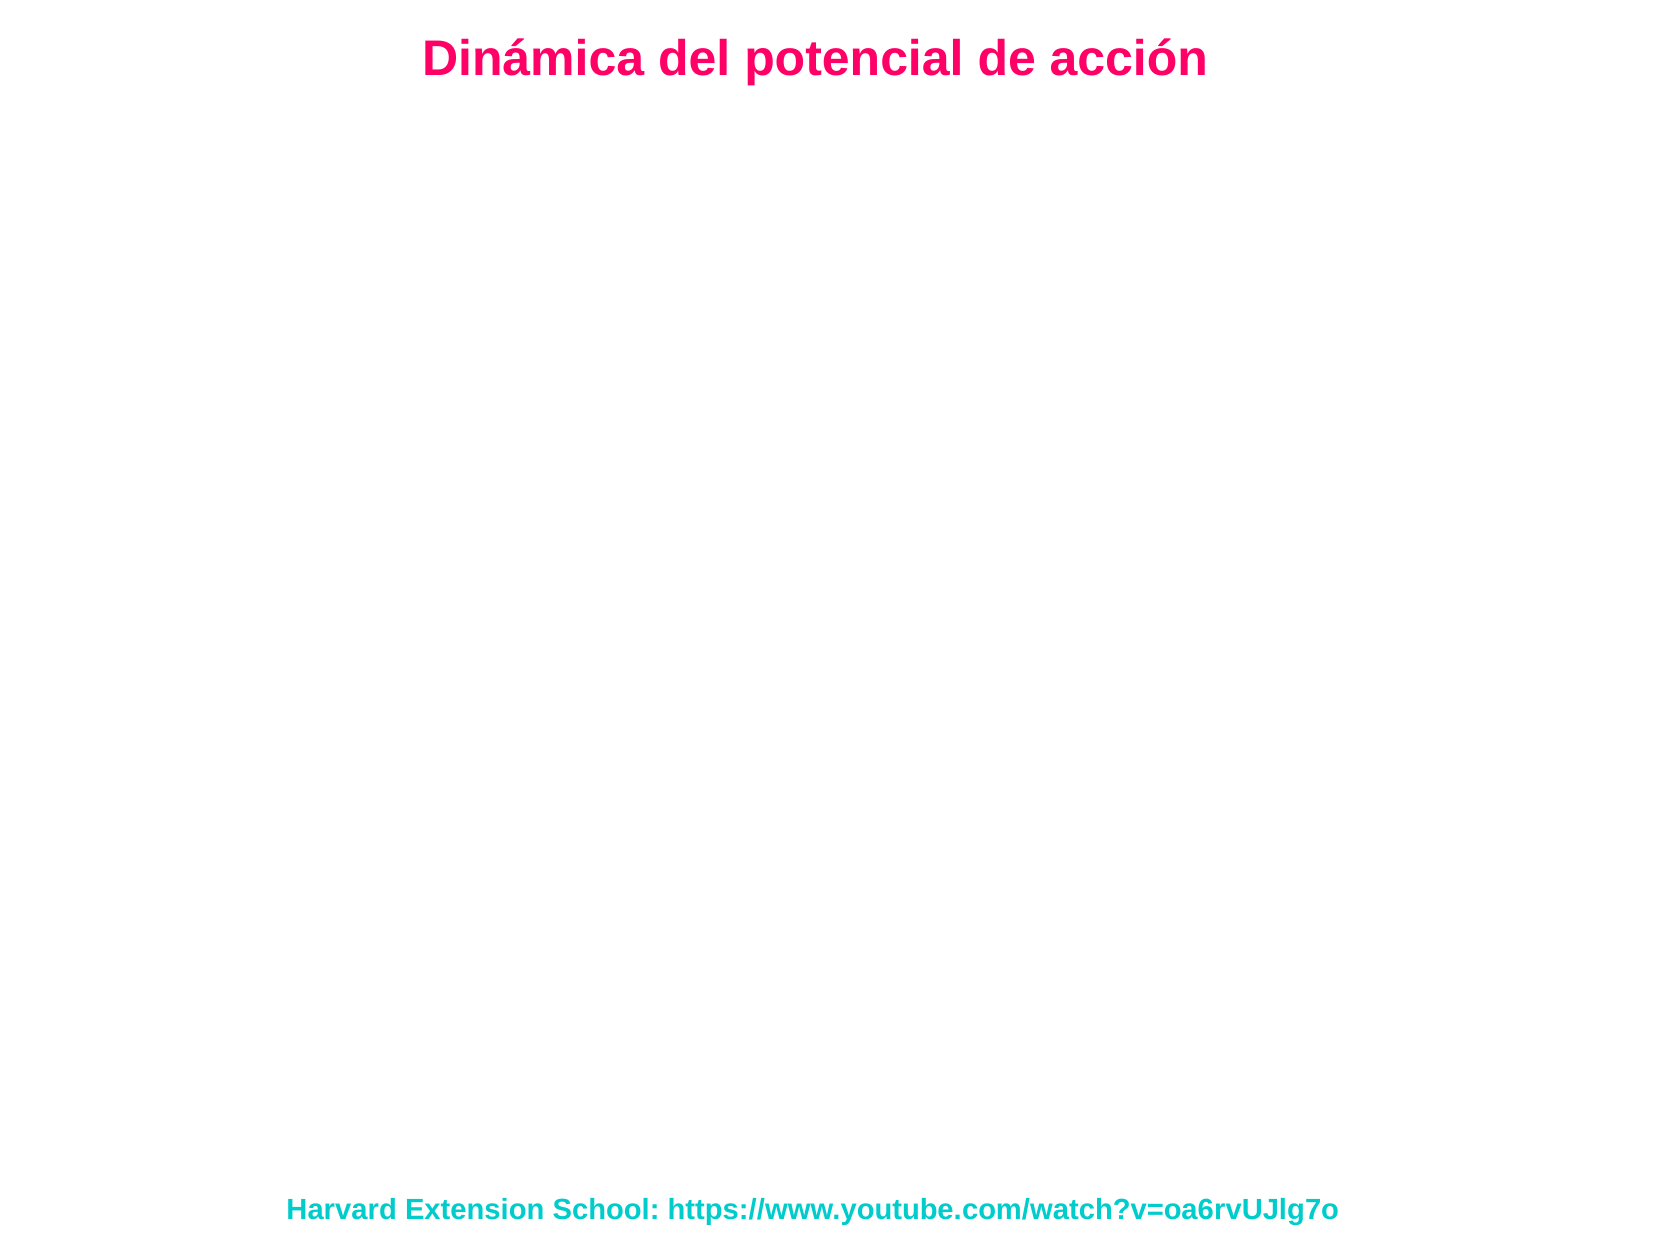

Dinámica del potencial de acción
Harvard Extension School: https://www.youtube.com/watch?v=oa6rvUJlg7o